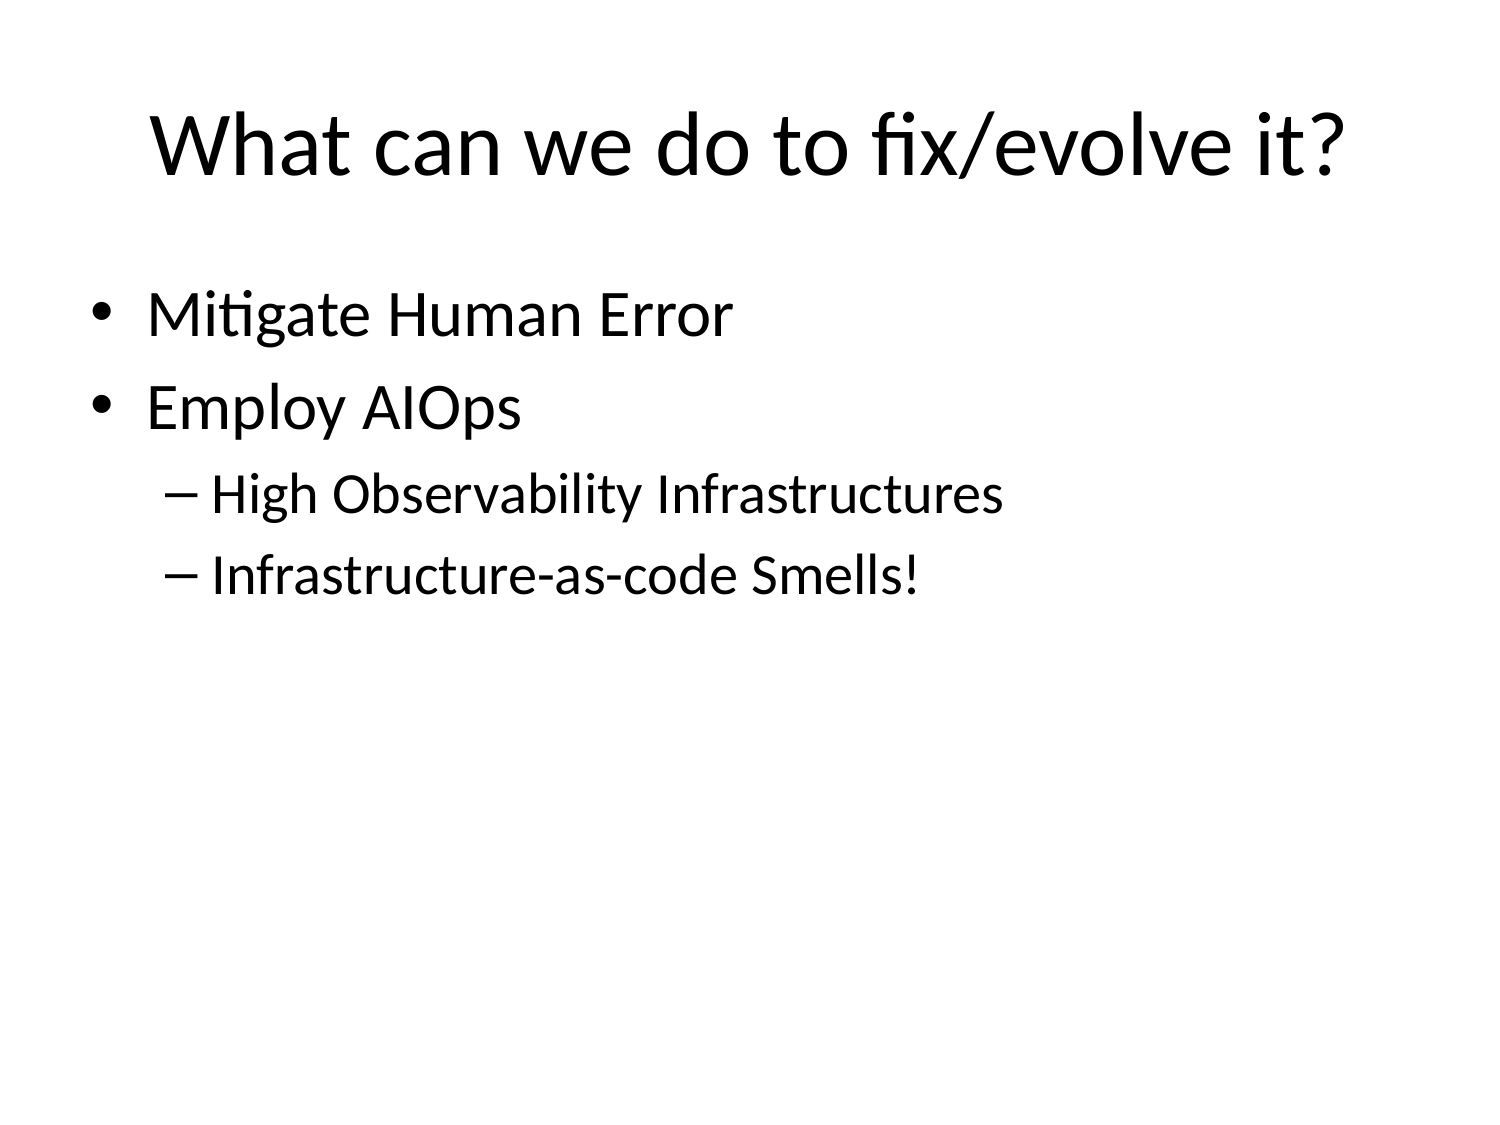

# What can we do to fix/evolve it?
Mitigate Human Error
Employ AIOps
High Observability Infrastructures
Infrastructure-as-code Smells!